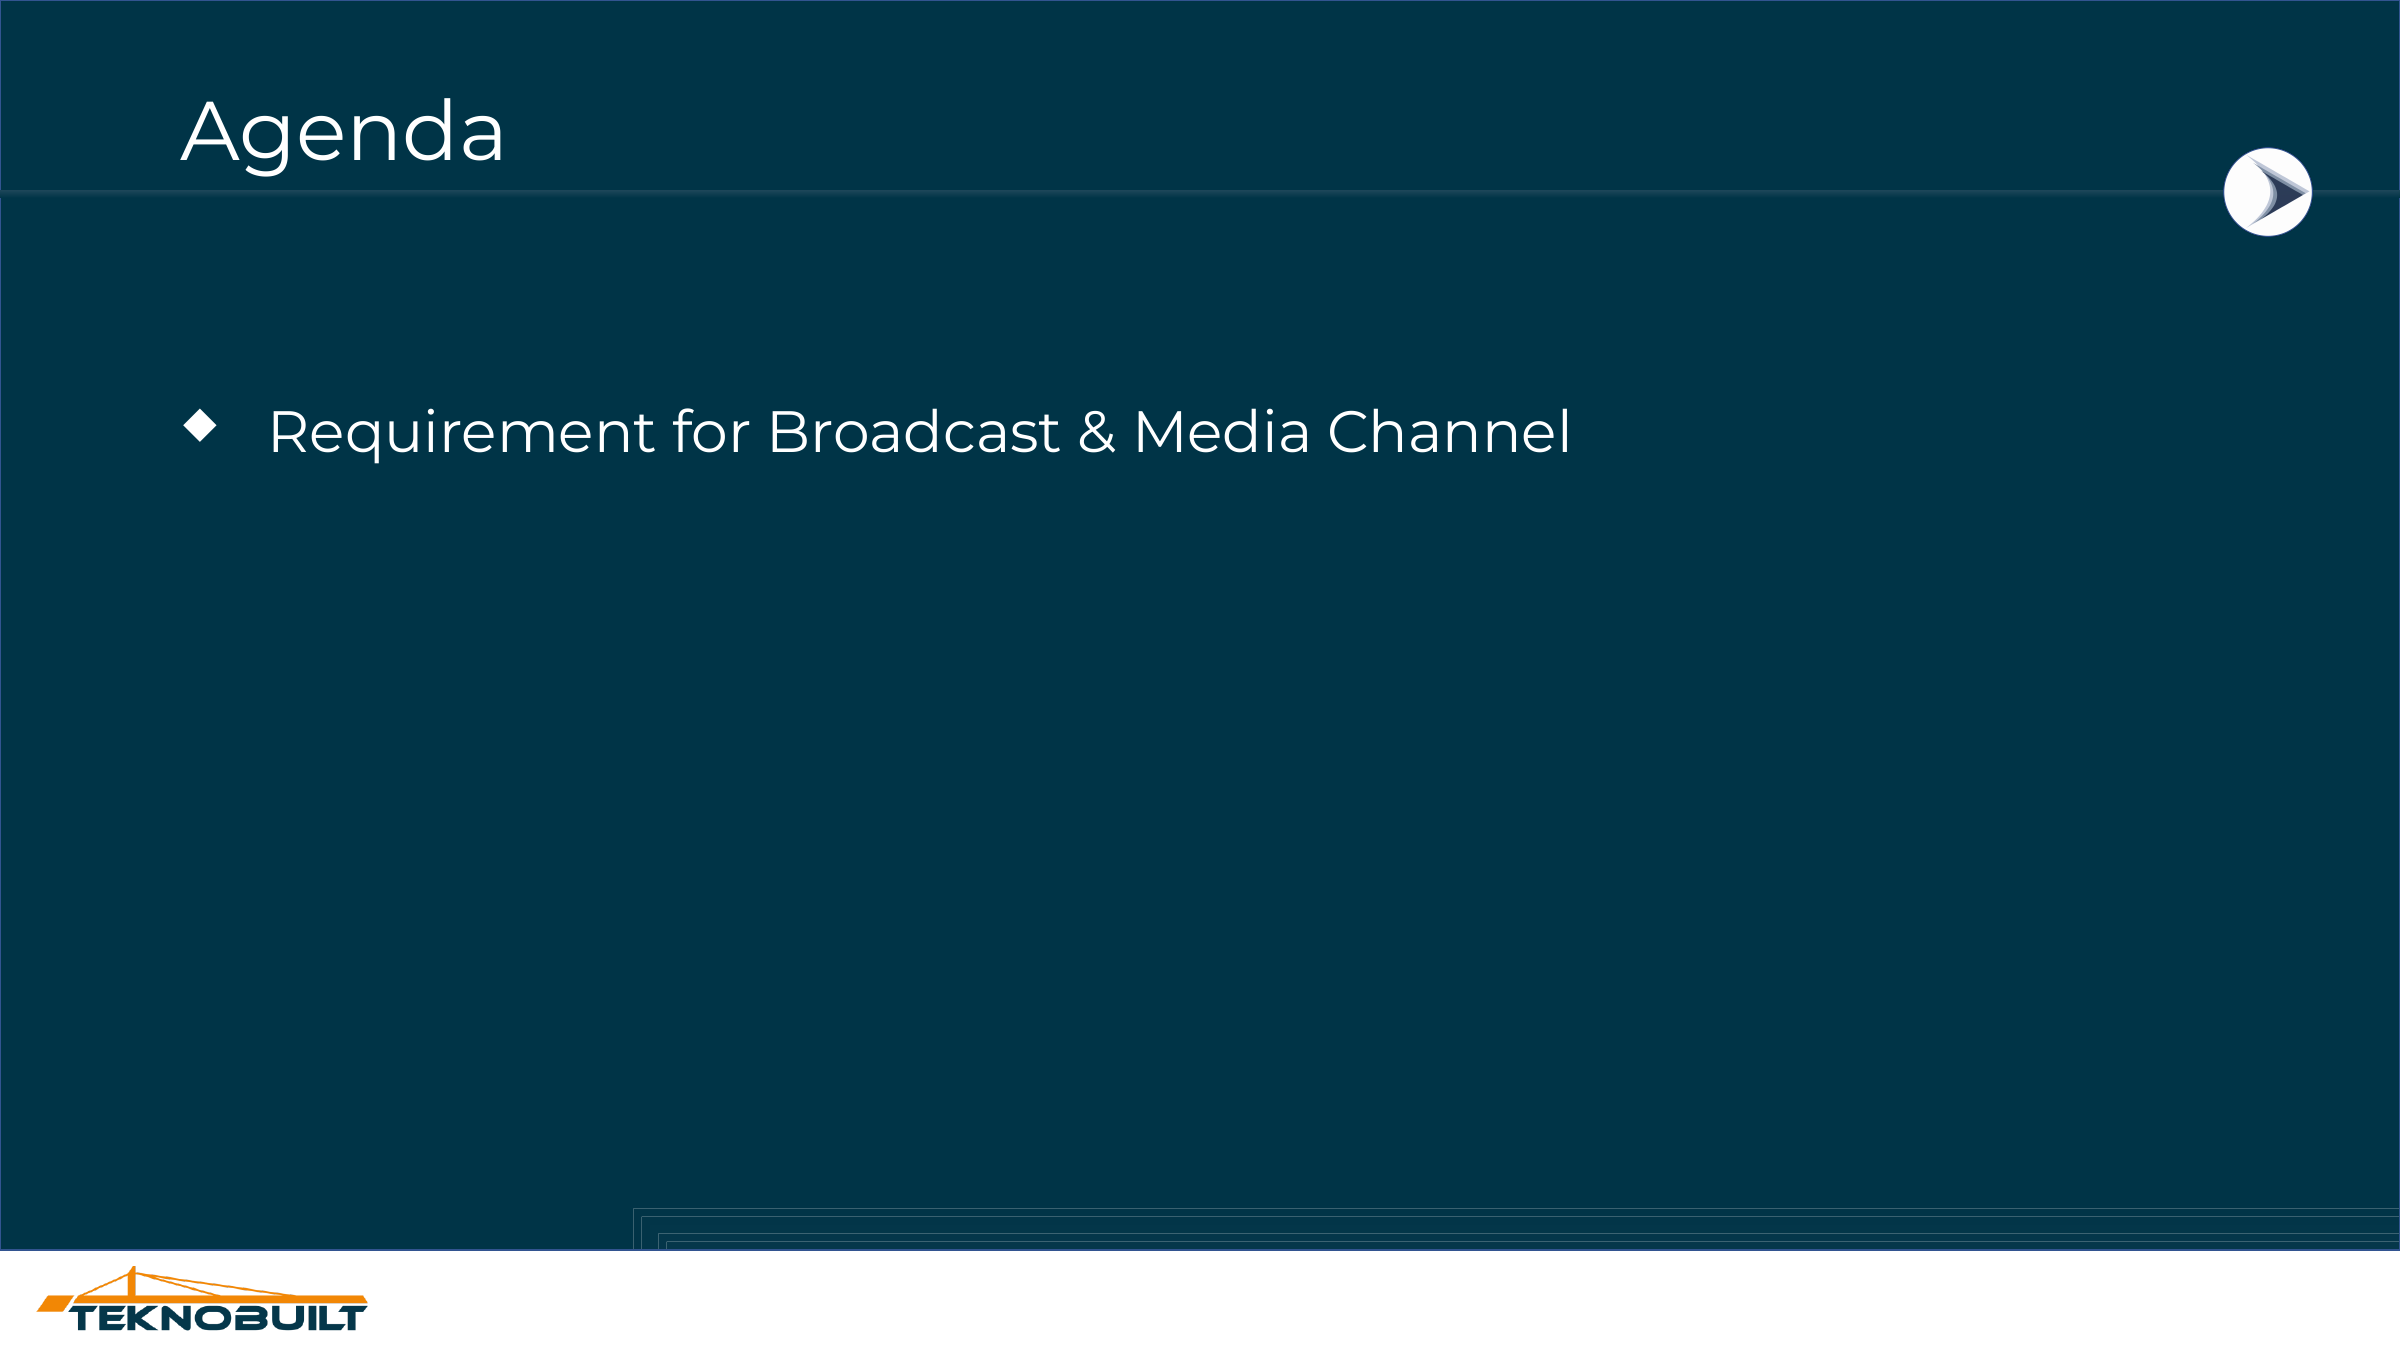

# Agenda

Requirement for Broadcast & Media Channel